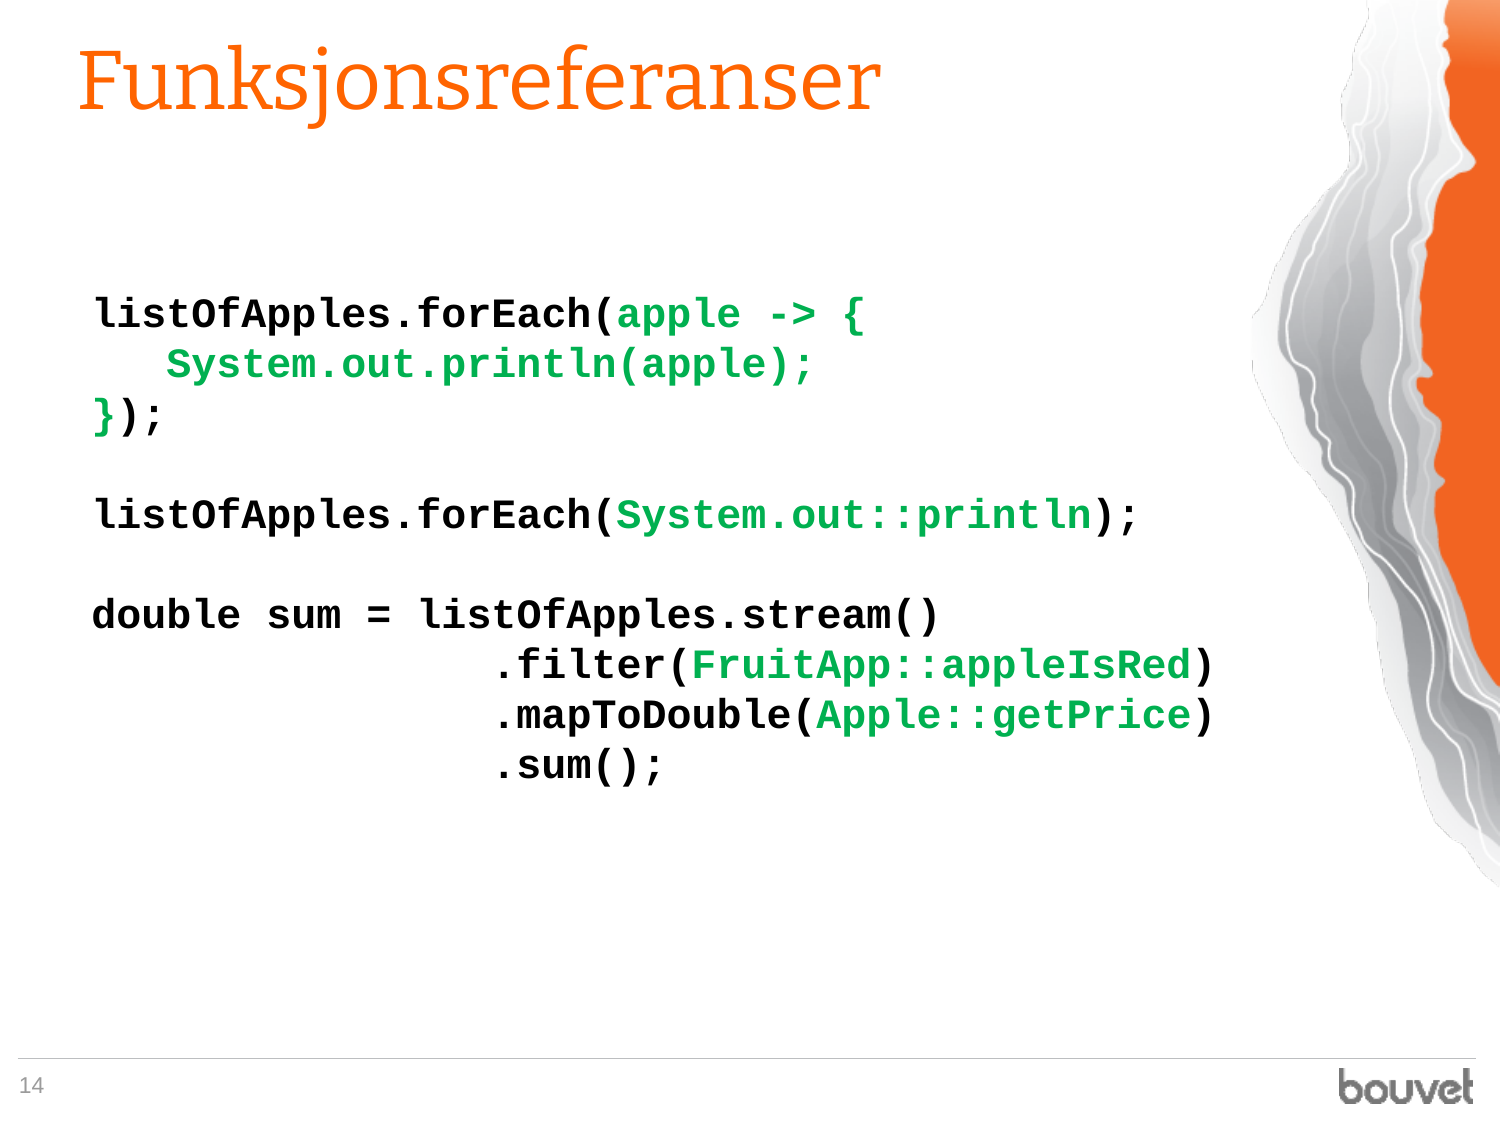

# Funksjonsreferanser
listOfApples.forEach(apple -> {
   System.out.println(apple);
});

listOfApples.forEach(System.out::println);

double sum = listOfApples.stream()
                .filter(FruitApp::appleIsRed)
                .mapToDouble(Apple::getPrice)
                .sum();
14